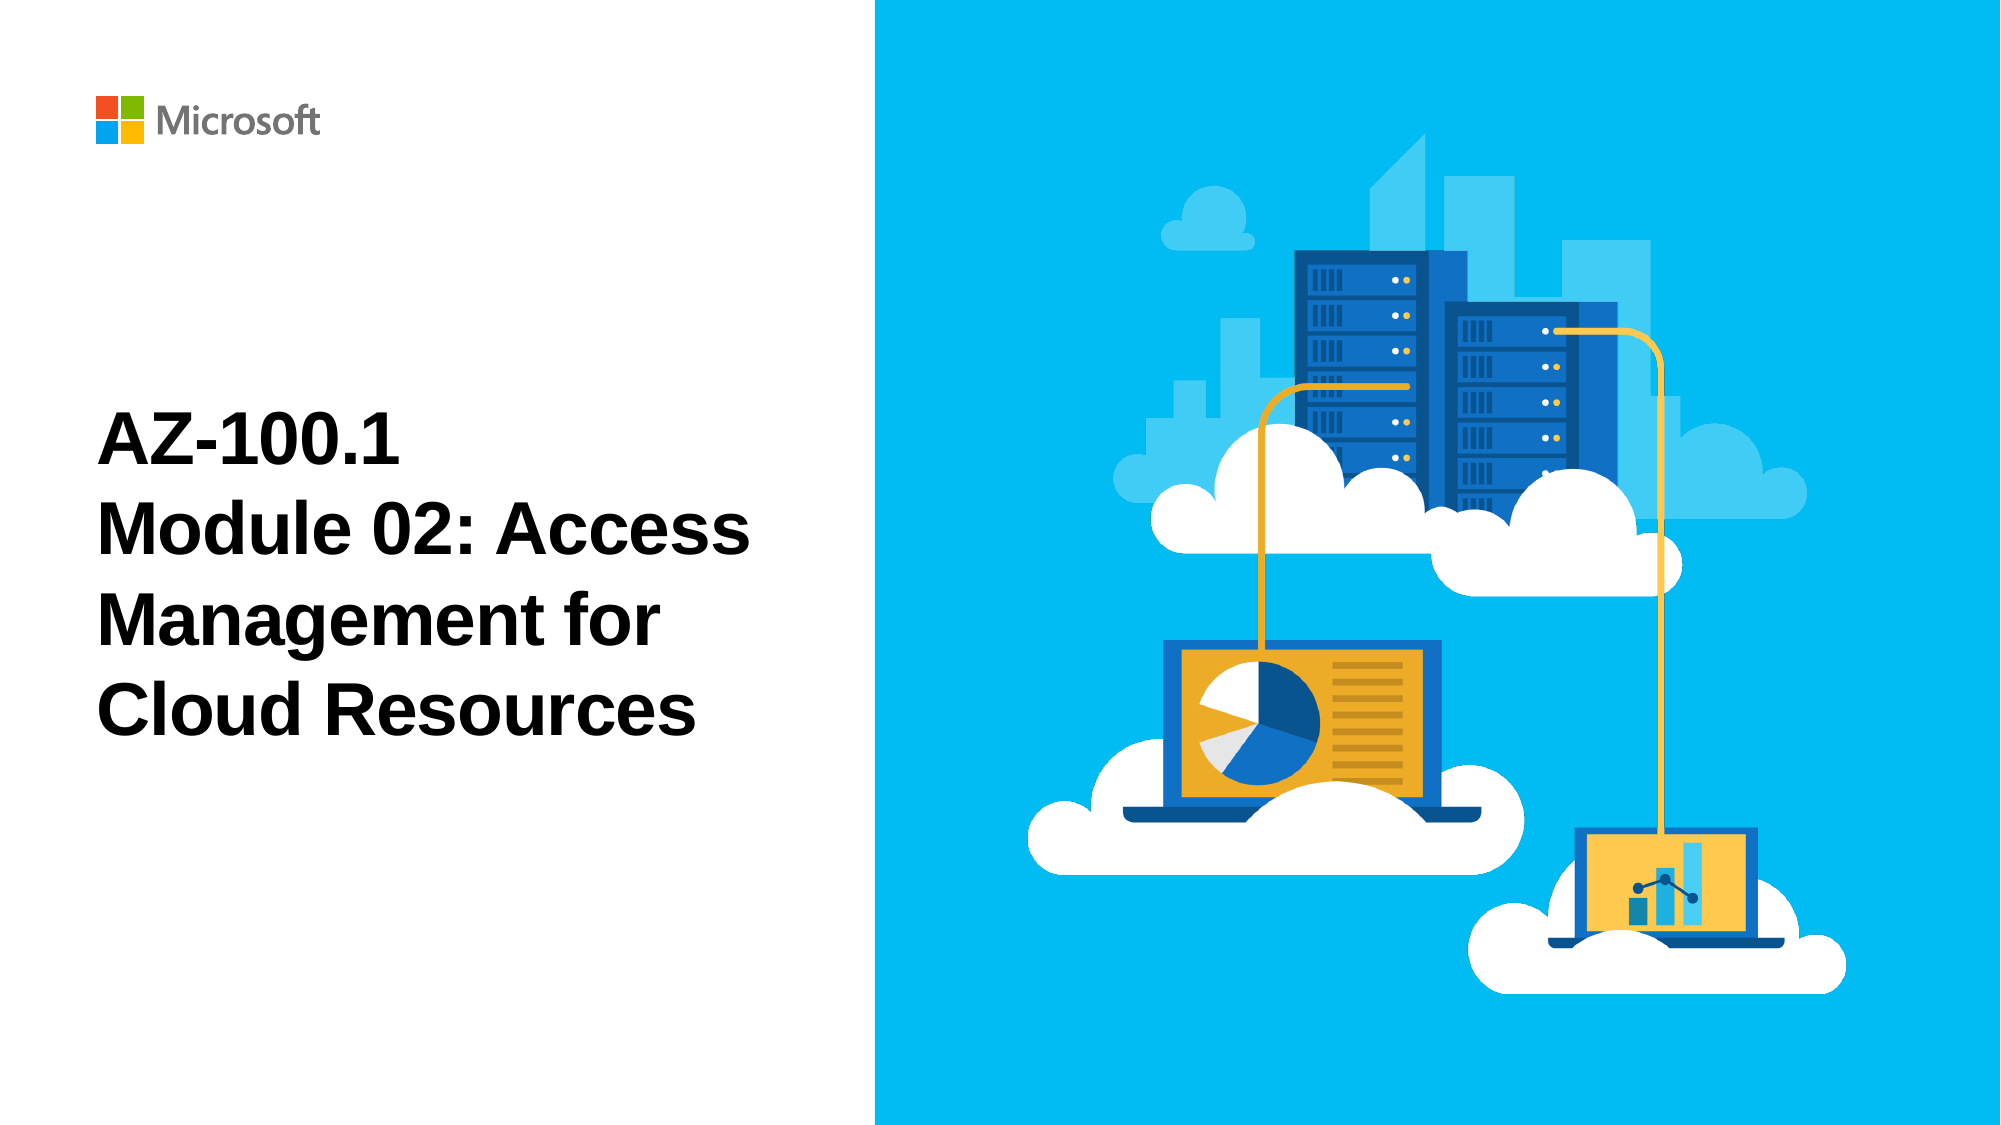

# AZ-100.1 Module 02: Access Management for Cloud Resources